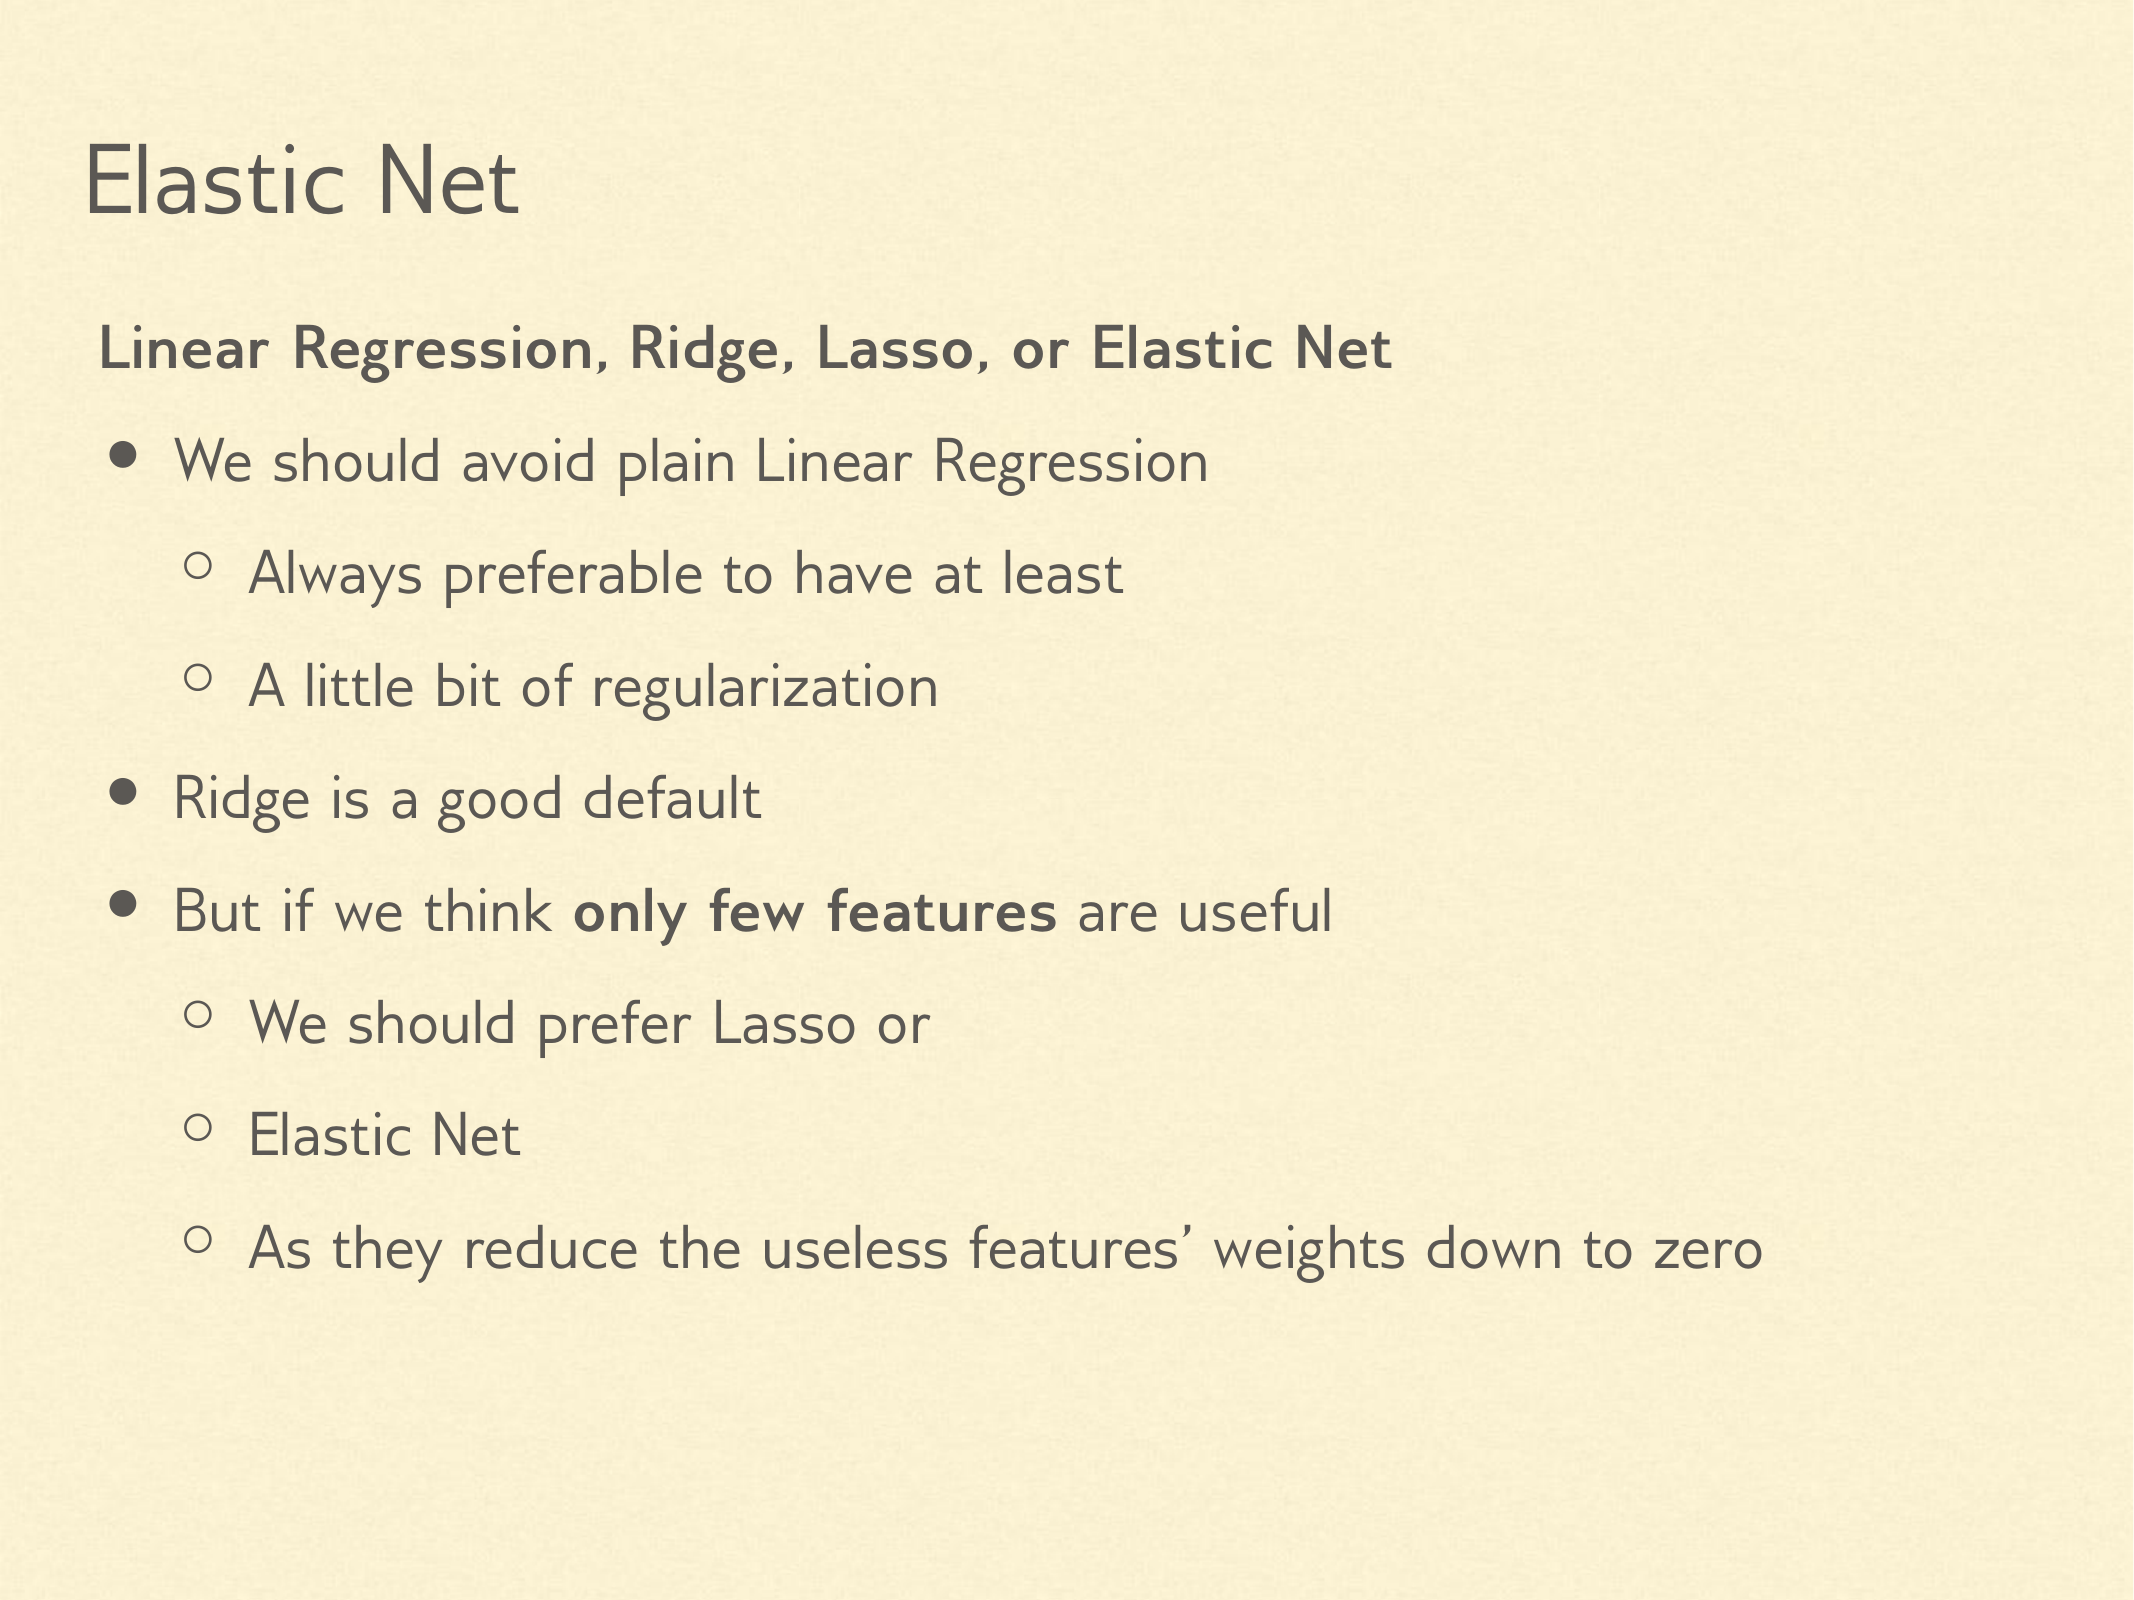

Elastic Net
Linear Regression, Ridge, Lasso, or Elastic Net
We should avoid plain Linear Regression
Always preferable to have at least
A little bit of regularization
Ridge is a good default
But if we think only few features are useful
We should prefer Lasso or
Elastic Net
As they reduce the useless features’ weights down to zero